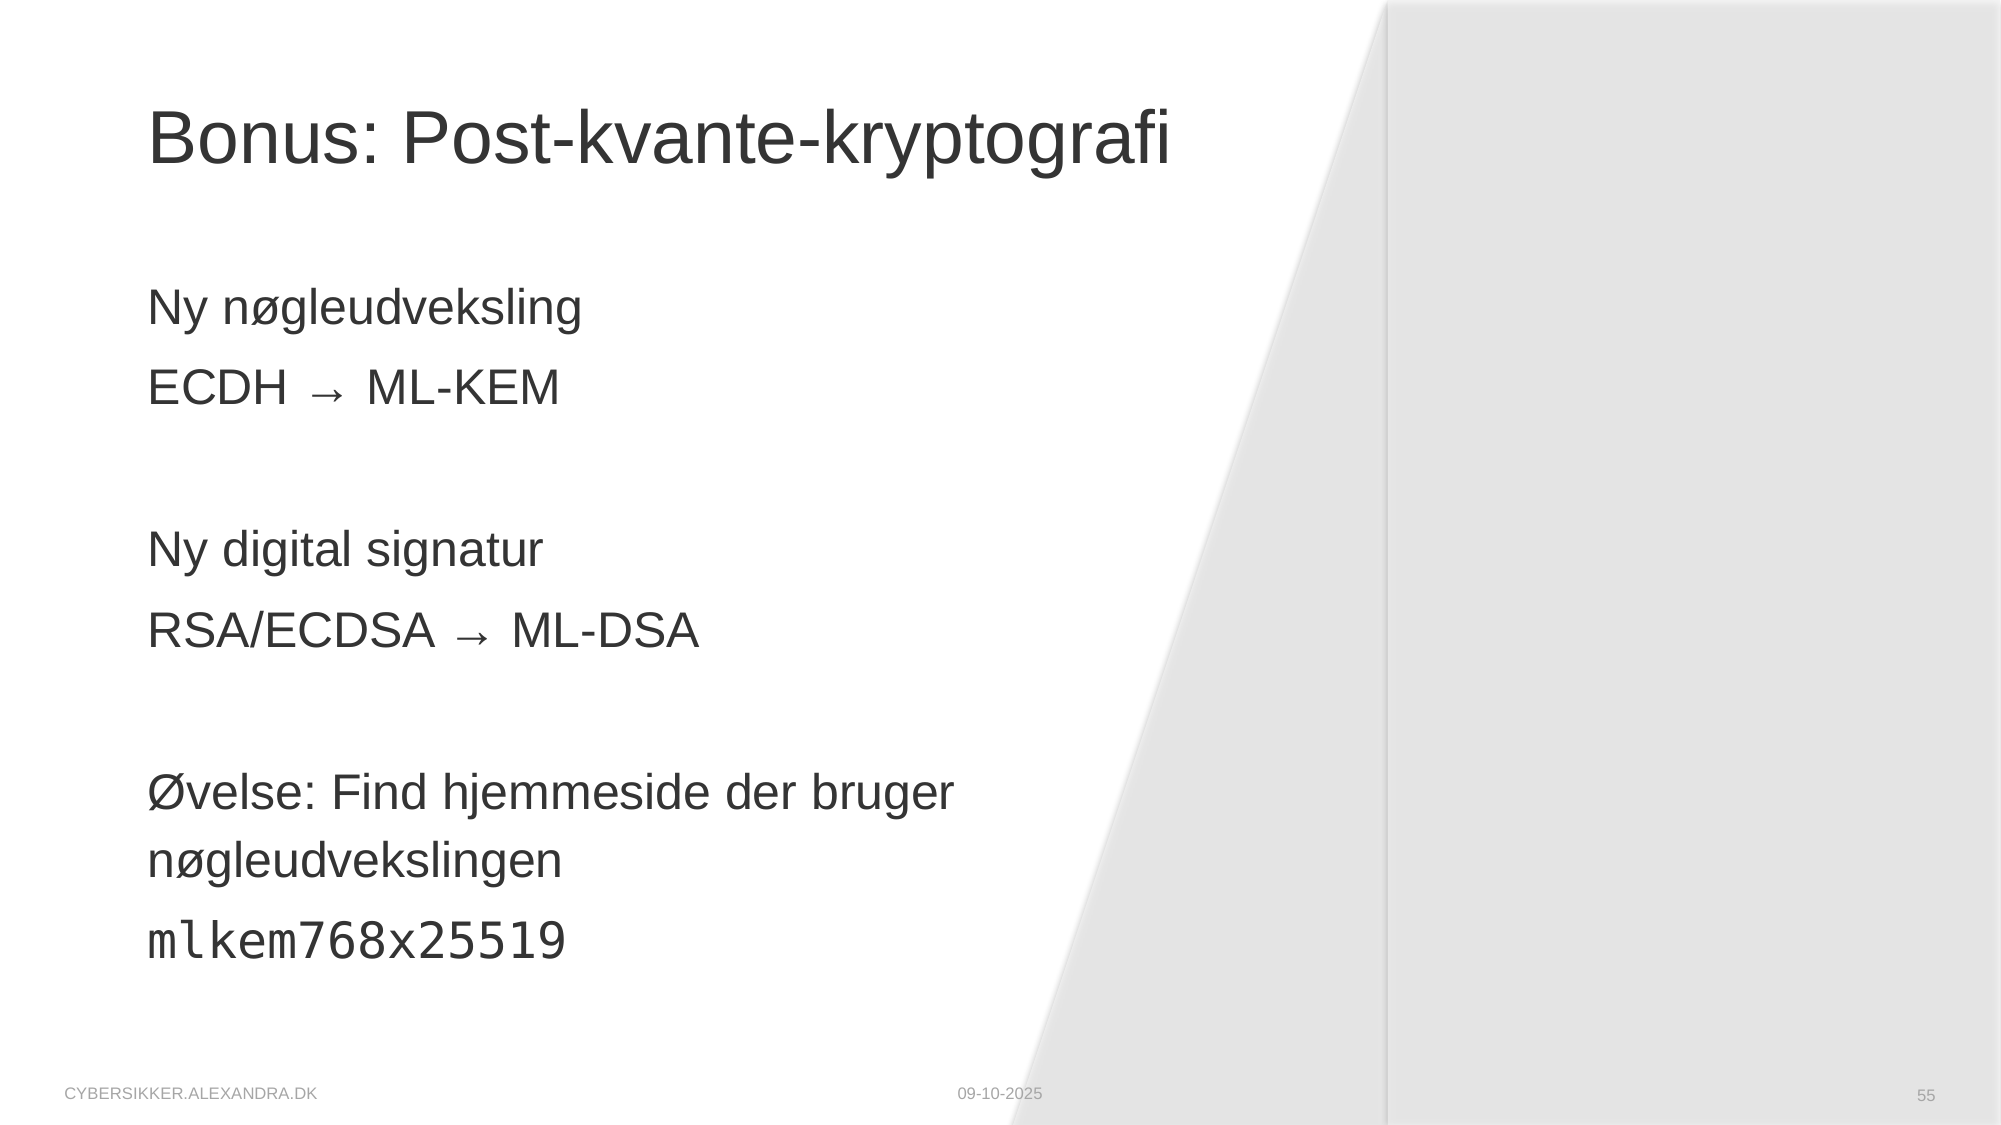

# Bonus: Post-kvante-kryptografi
Ny nøgleudveksling
ECDH → ML-KEM

Ny digital signatur
RSA/ECDSA → ML-DSA

Øvelse: Find hjemmeside der bruger nøgleudvekslingen
mlkem768x25519

cybersikker.alexandra.dk
09-10-2025
55